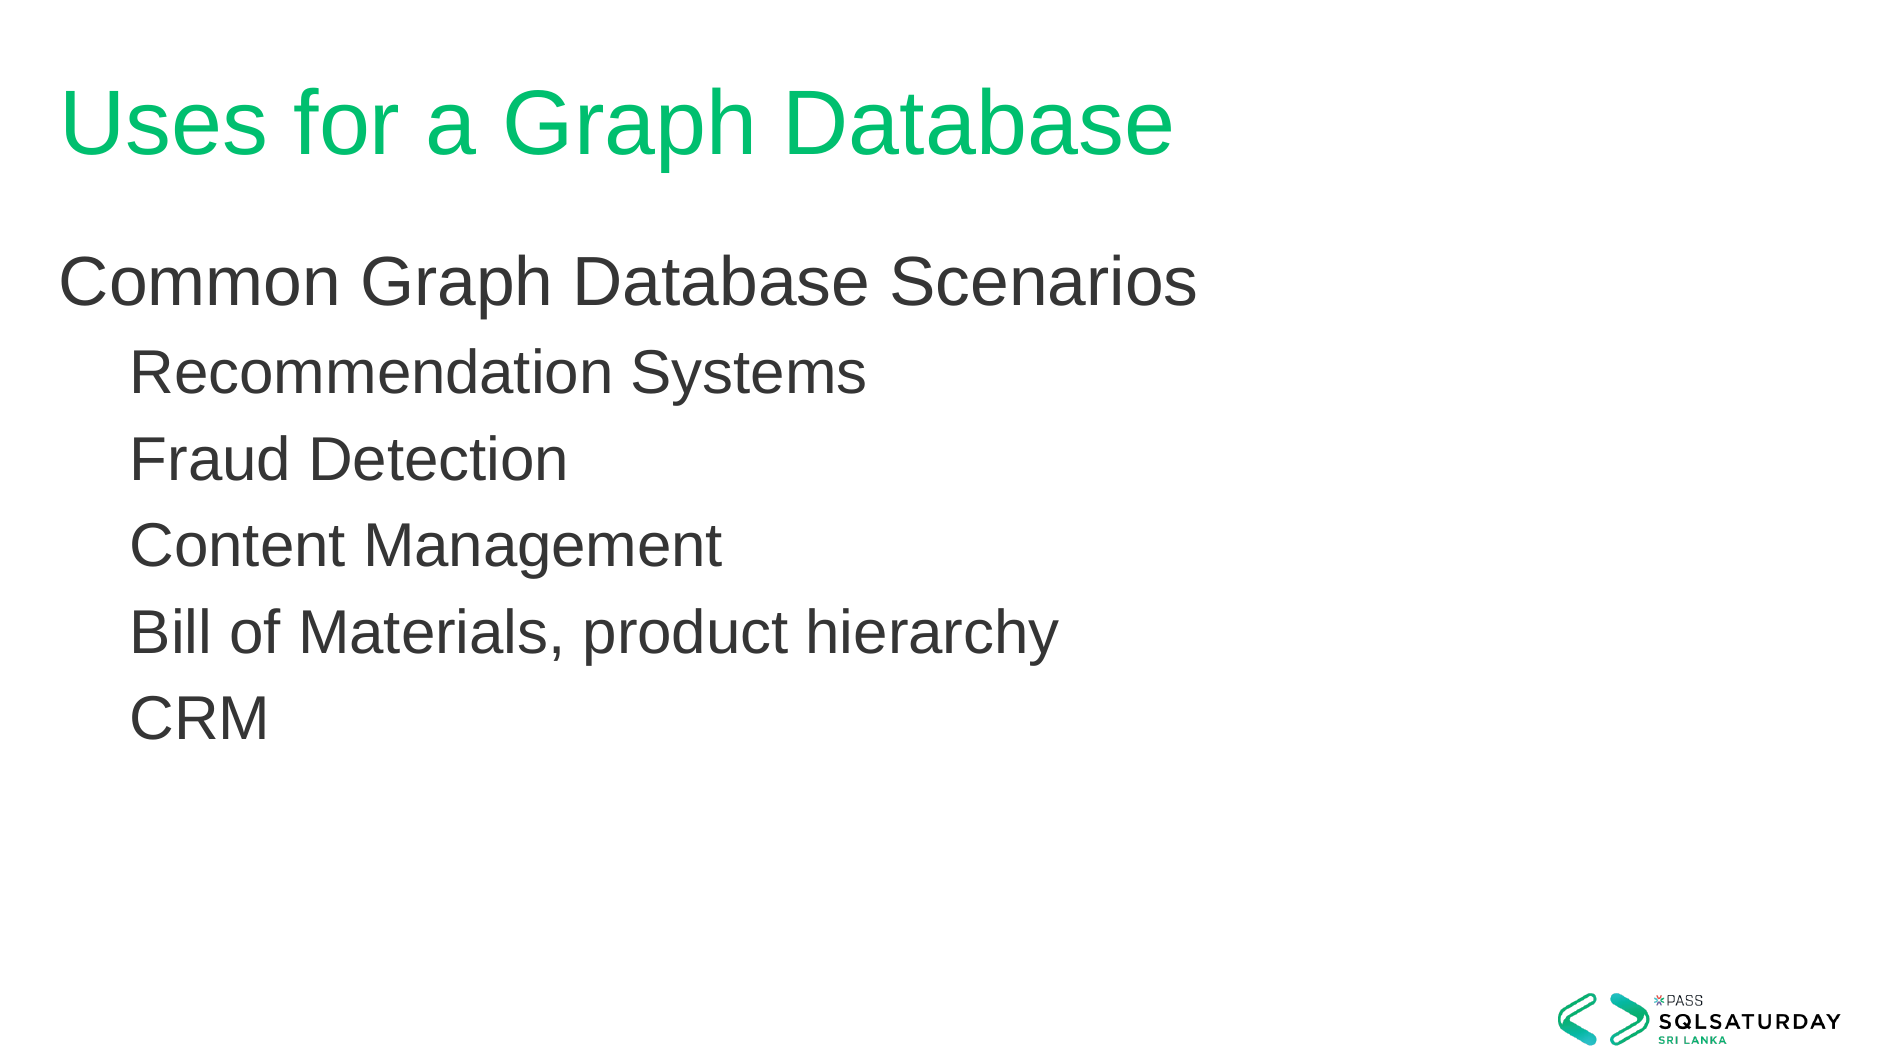

# Uses for a Graph Database
Common Graph Database Scenarios
Recommendation Systems
Fraud Detection
Content Management
Bill of Materials, product hierarchy
CRM